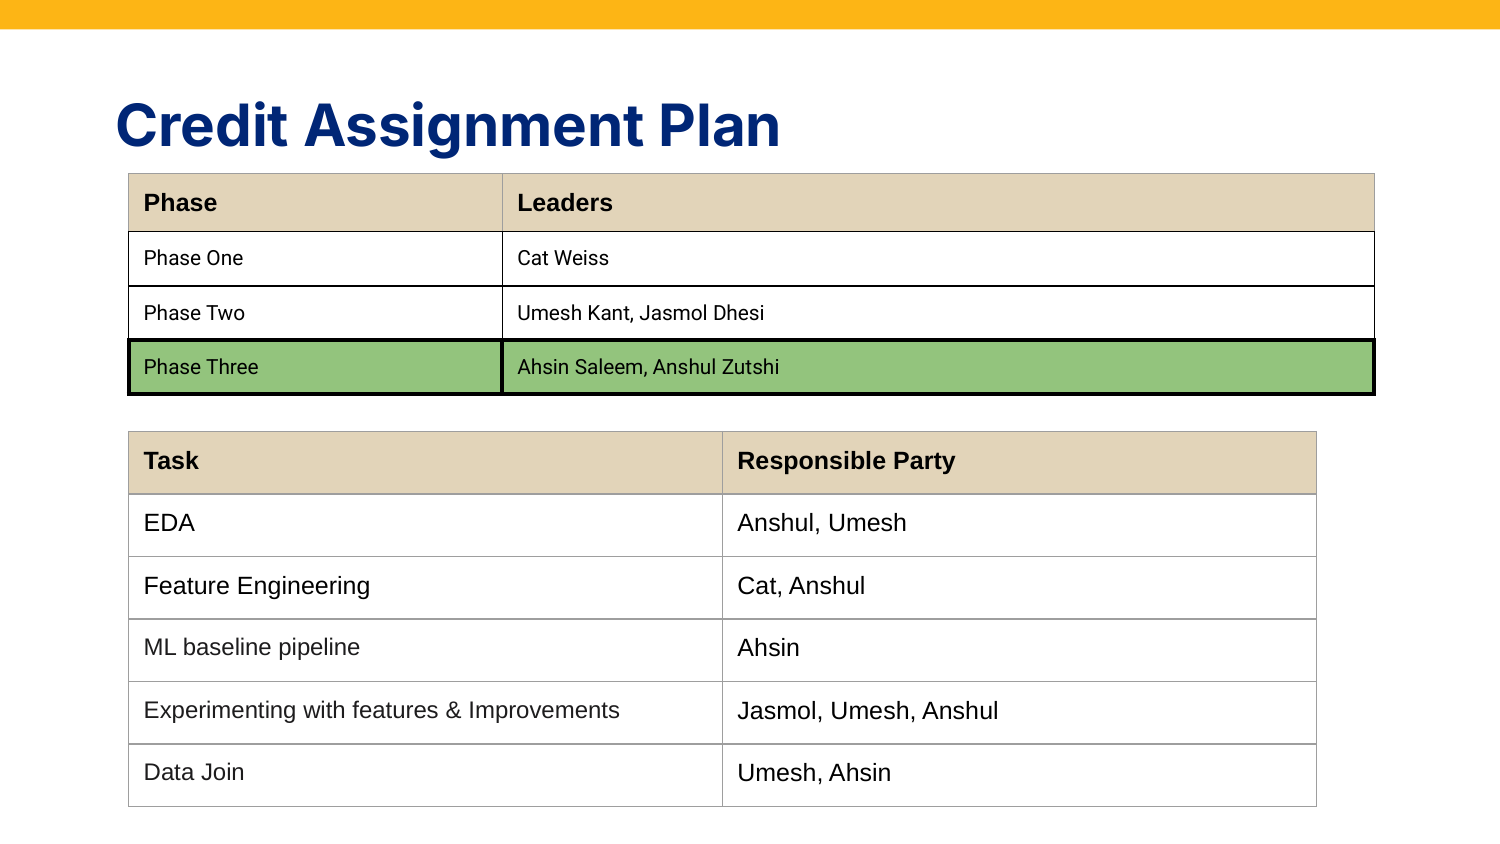

# Credit Assignment Plan
| Phase | Leaders |
| --- | --- |
| Phase One | Cat Weiss |
| Phase Two | Umesh Kant, Jasmol Dhesi |
| Phase Three | Ahsin Saleem, Anshul Zutshi |
| Task | Responsible Party |
| --- | --- |
| EDA | Anshul, Umesh |
| Feature Engineering | Cat, Anshul |
| ML baseline pipeline | Ahsin |
| Experimenting with features & Improvements | Jasmol, Umesh, Anshul |
| Data Join | Umesh, Ahsin |